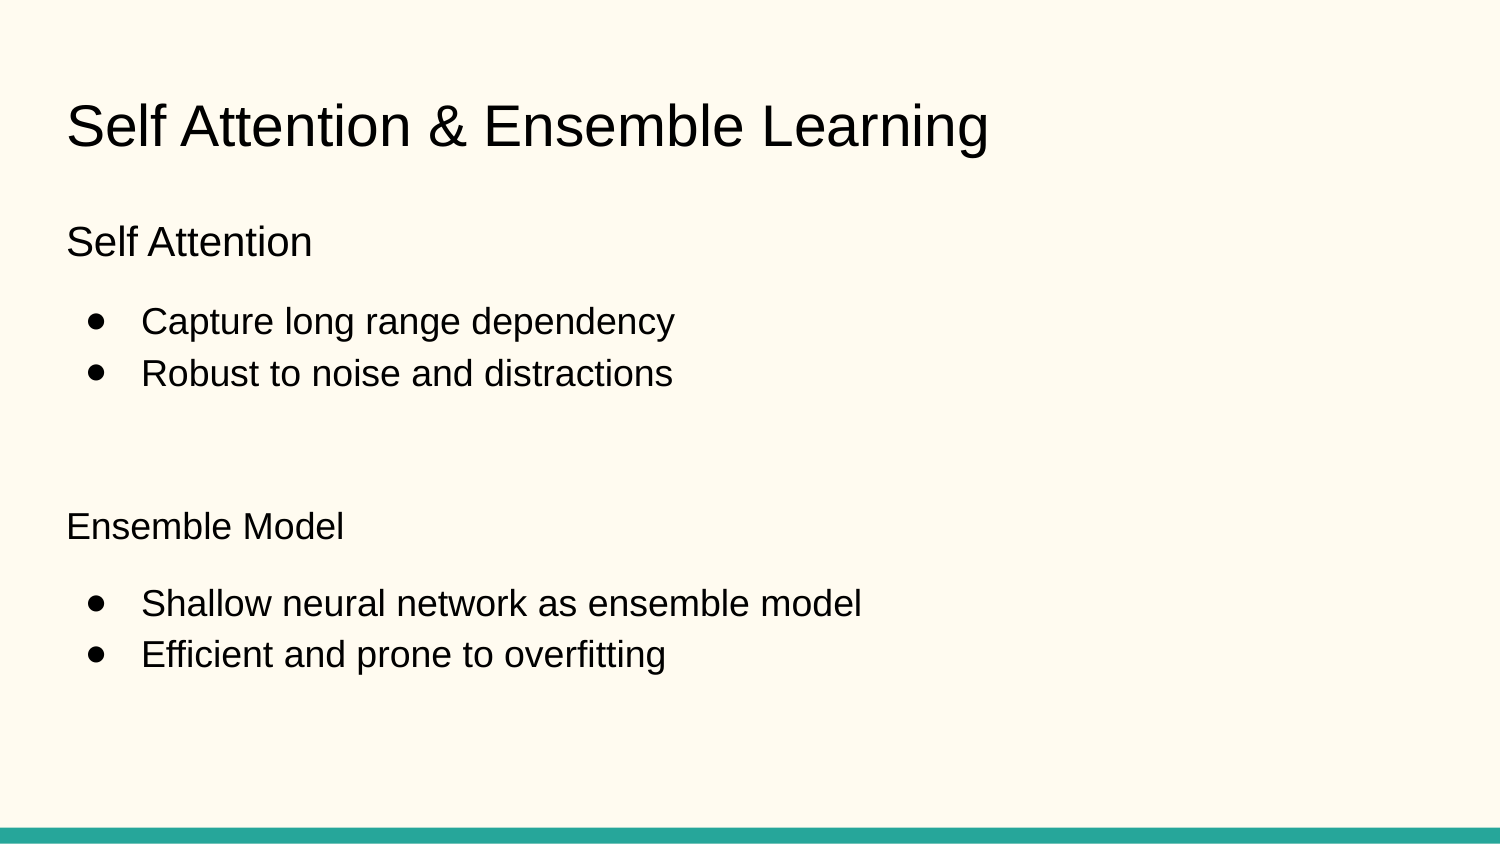

# Self Attention & Ensemble Learning
Self Attention
Capture long range dependency
Robust to noise and distractions

Ensemble Model
Shallow neural network as ensemble model
Efficient and prone to overfitting